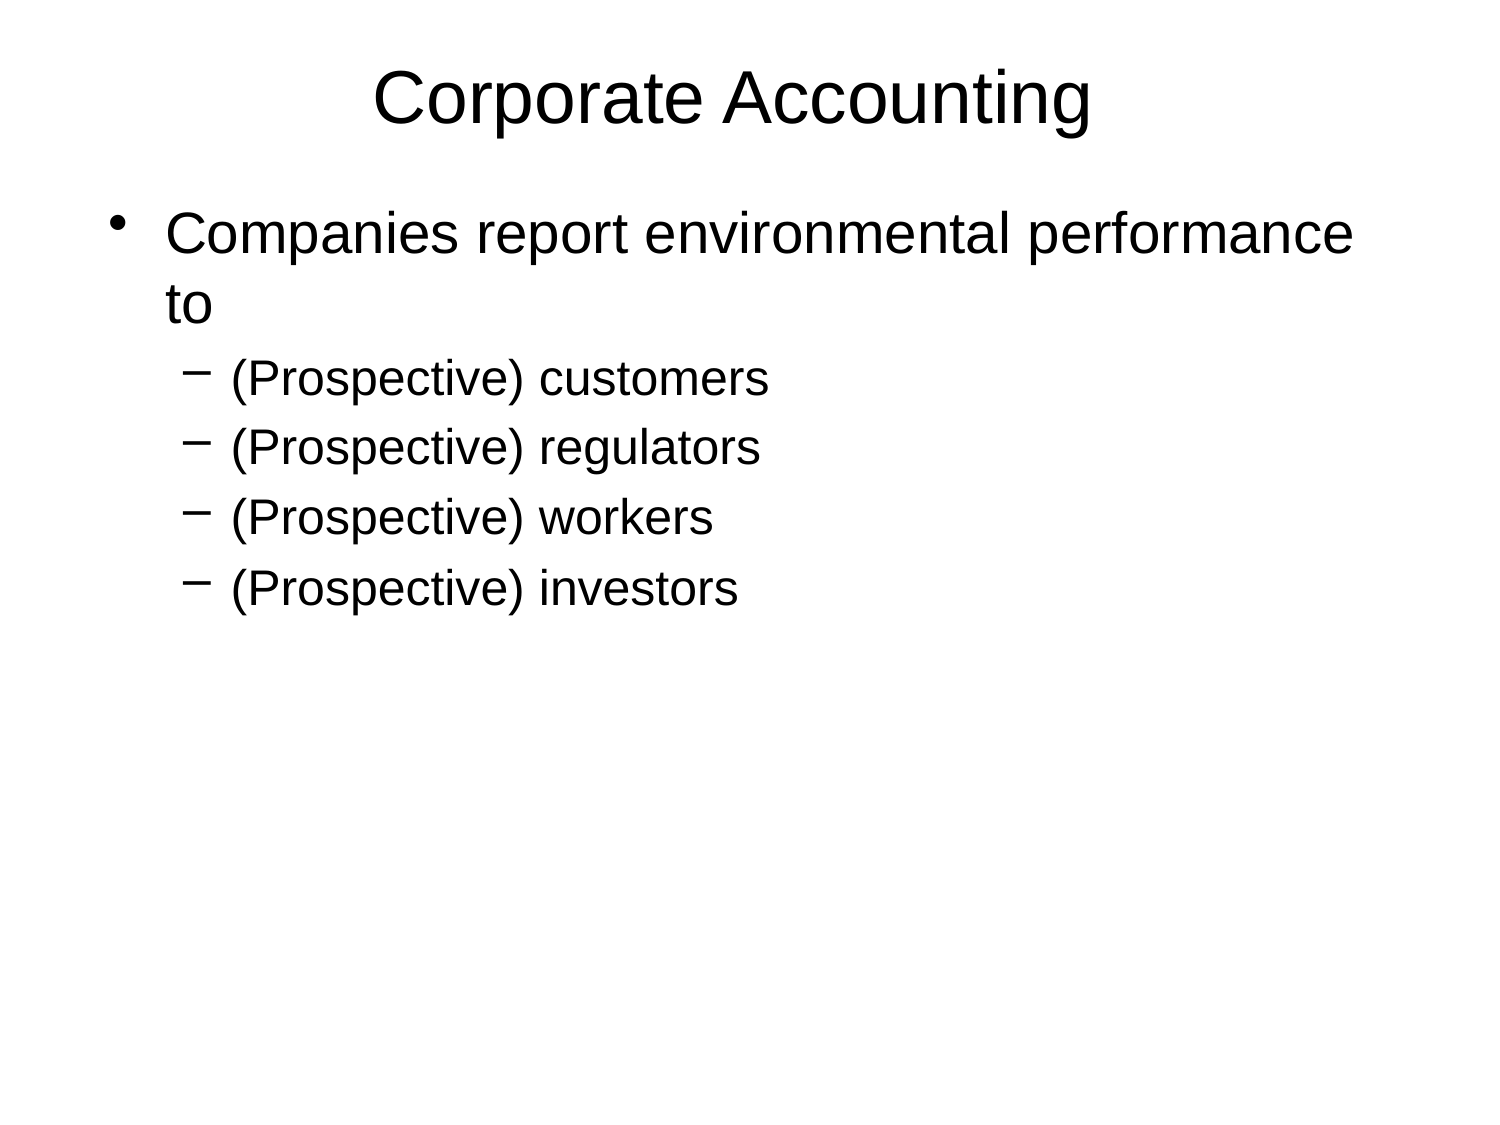

# Corporate Accounting
Companies report environmental performance to
(Prospective) customers
(Prospective) regulators
(Prospective) workers
(Prospective) investors